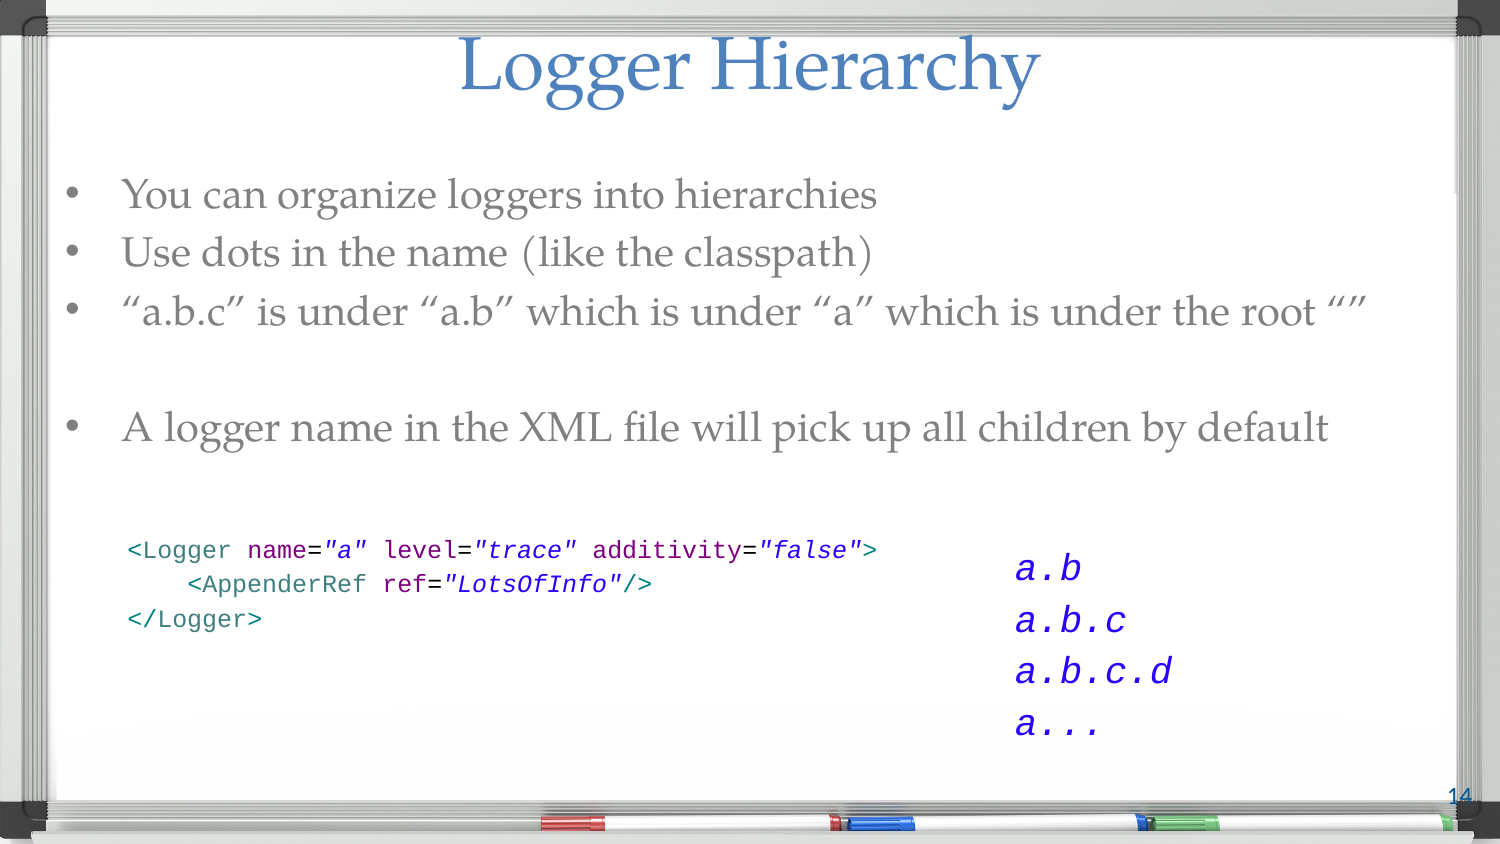

# Logger Hierarchy
You can organize loggers into hierarchies
Use dots in the name (like the classpath)
“a.b.c” is under “a.b” which is under “a” which is under the root “”

A logger name in the XML file will pick up all children by default
<Logger name="a" level="trace" additivity="false">
    <AppenderRef ref="LotsOfInfo"/>
</Logger>
a.b
a.b.c
a.b.c.d
a...
14